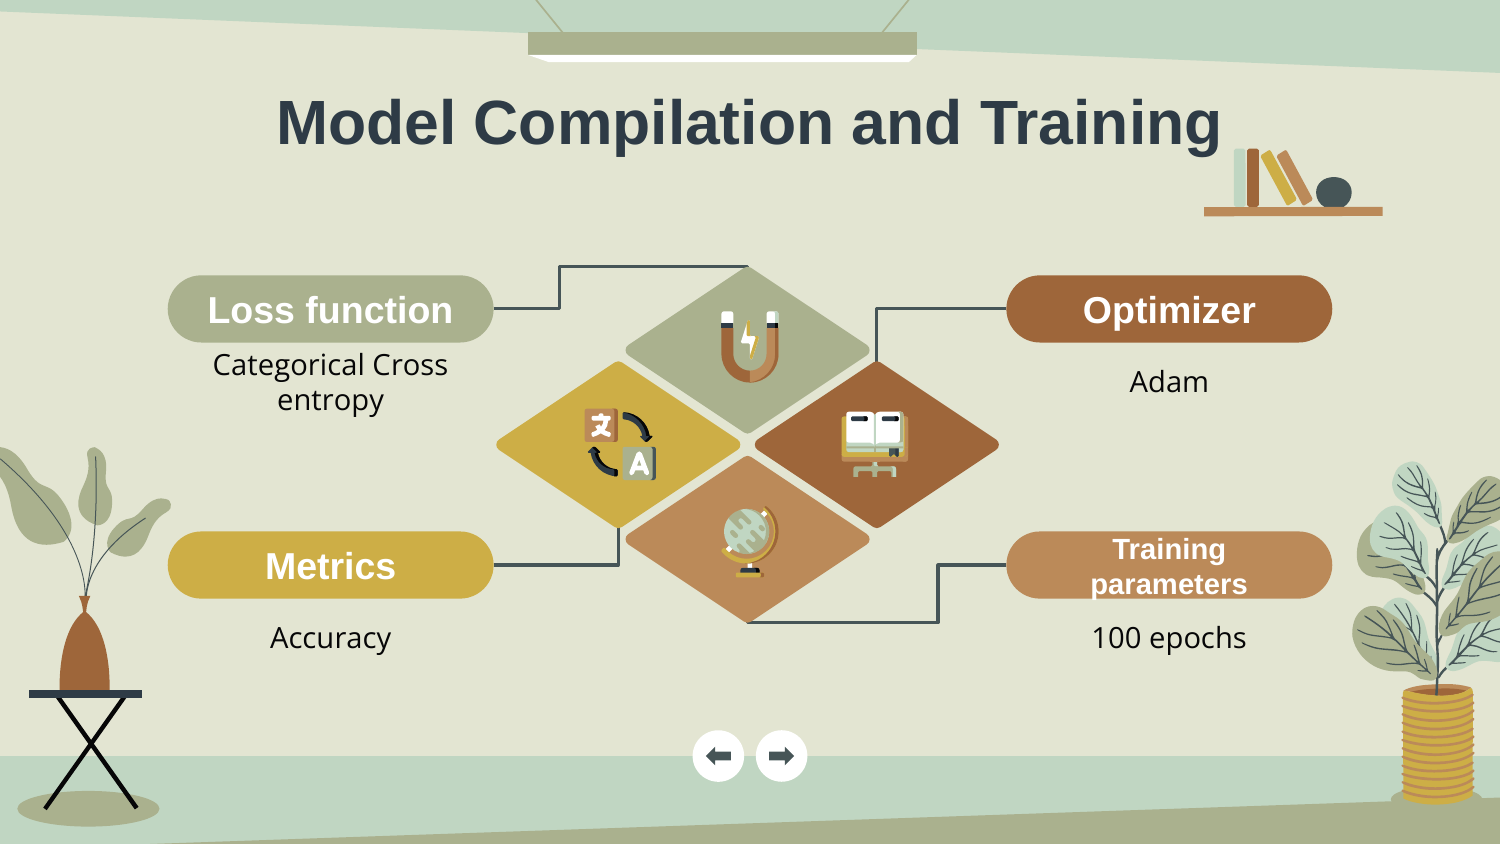

# Model Compilation and Training

Loss function
Optimizer

Categorical Cross entropy
Adam

Metrics
Training parameters
Accuracy
100 epochs